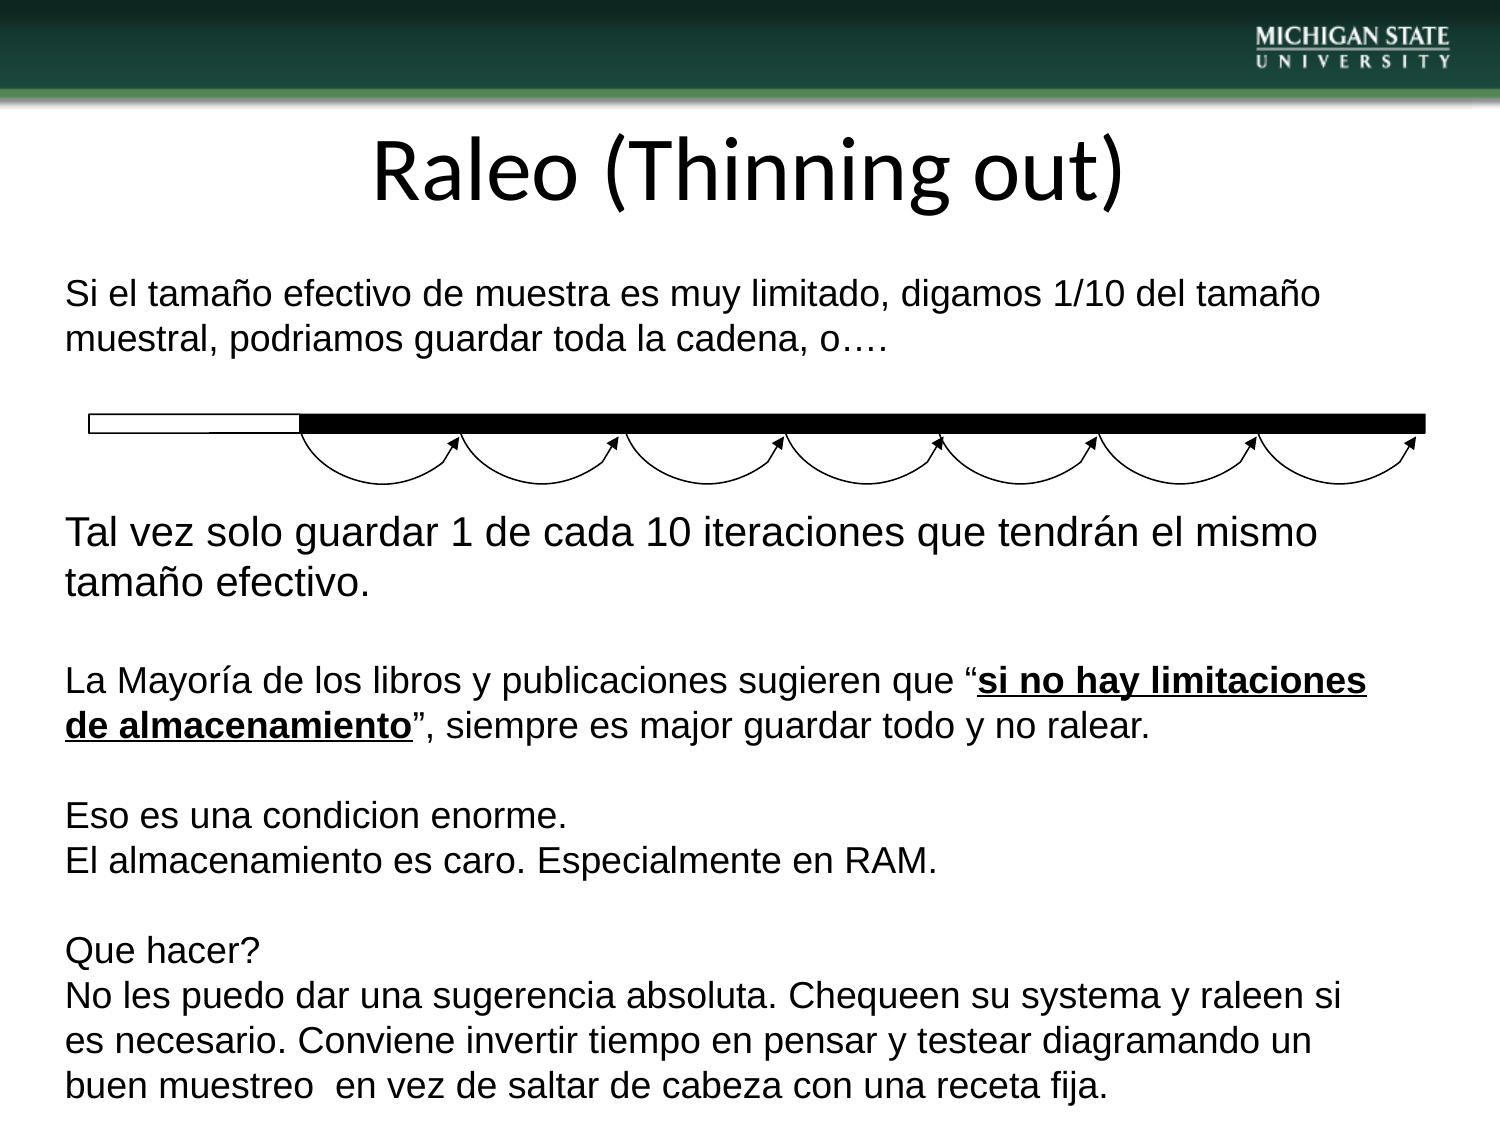

Raleo (Thinning out)
Si el tamaño efectivo de muestra es muy limitado, digamos 1/10 del tamaño muestral, podriamos guardar toda la cadena, o….

Tal vez solo guardar 1 de cada 10 iteraciones que tendrán el mismo tamaño efectivo.
La Mayoría de los libros y publicaciones sugieren que “si no hay limitaciones de almacenamiento”, siempre es major guardar todo y no ralear.

Eso es una condicion enorme.
El almacenamiento es caro. Especialmente en RAM.

Que hacer?
No les puedo dar una sugerencia absoluta. Chequeen su systema y raleen si es necesario. Conviene invertir tiempo en pensar y testear diagramando un buen muestreo  en vez de saltar de cabeza con una receta fija.